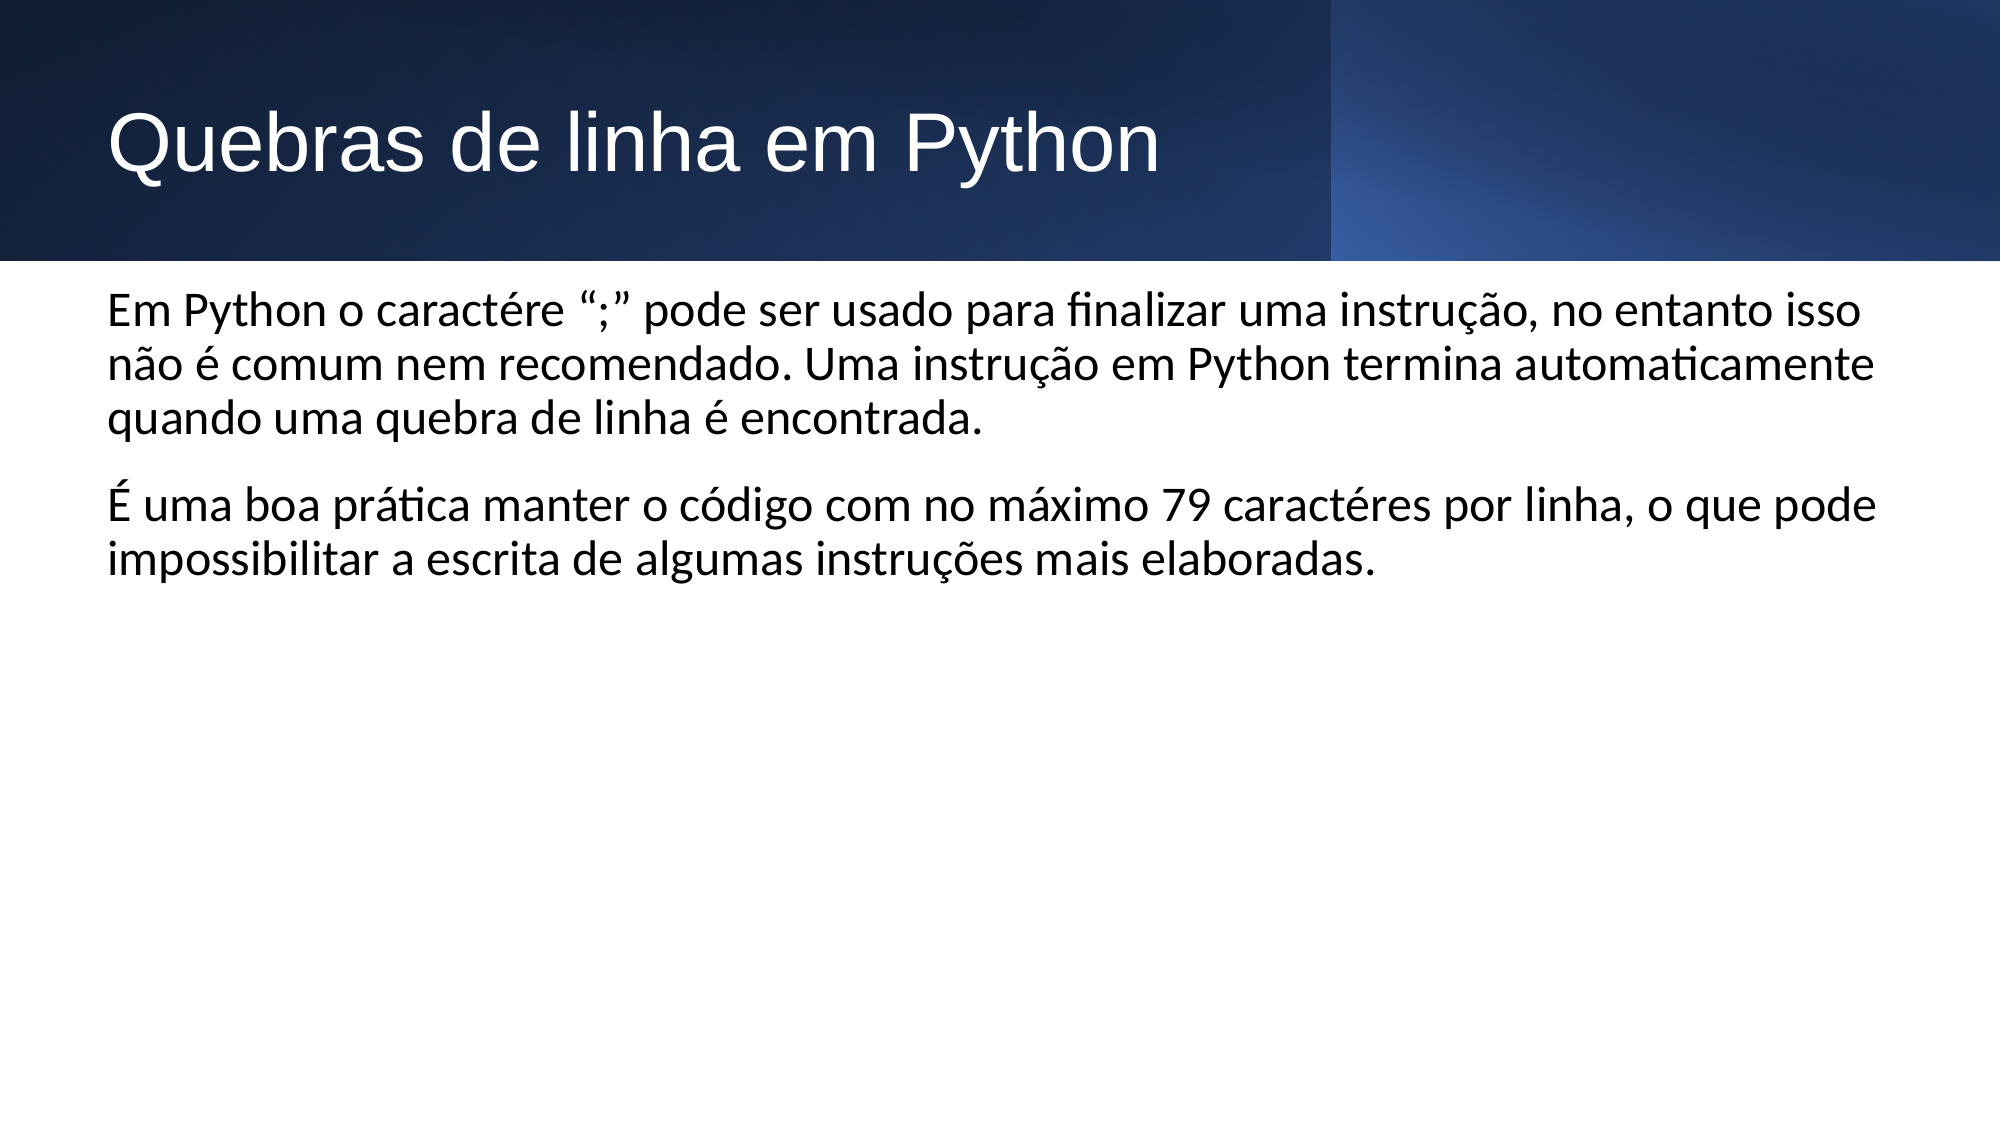

# Quebras de linha em Python
Em Python o caractére “;” pode ser usado para finalizar uma instrução, no entanto isso não é comum nem recomendado. Uma instrução em Python termina automaticamente quando uma quebra de linha é encontrada.
É uma boa prática manter o código com no máximo 79 caractéres por linha, o que pode impossibilitar a escrita de algumas instruções mais elaboradas.